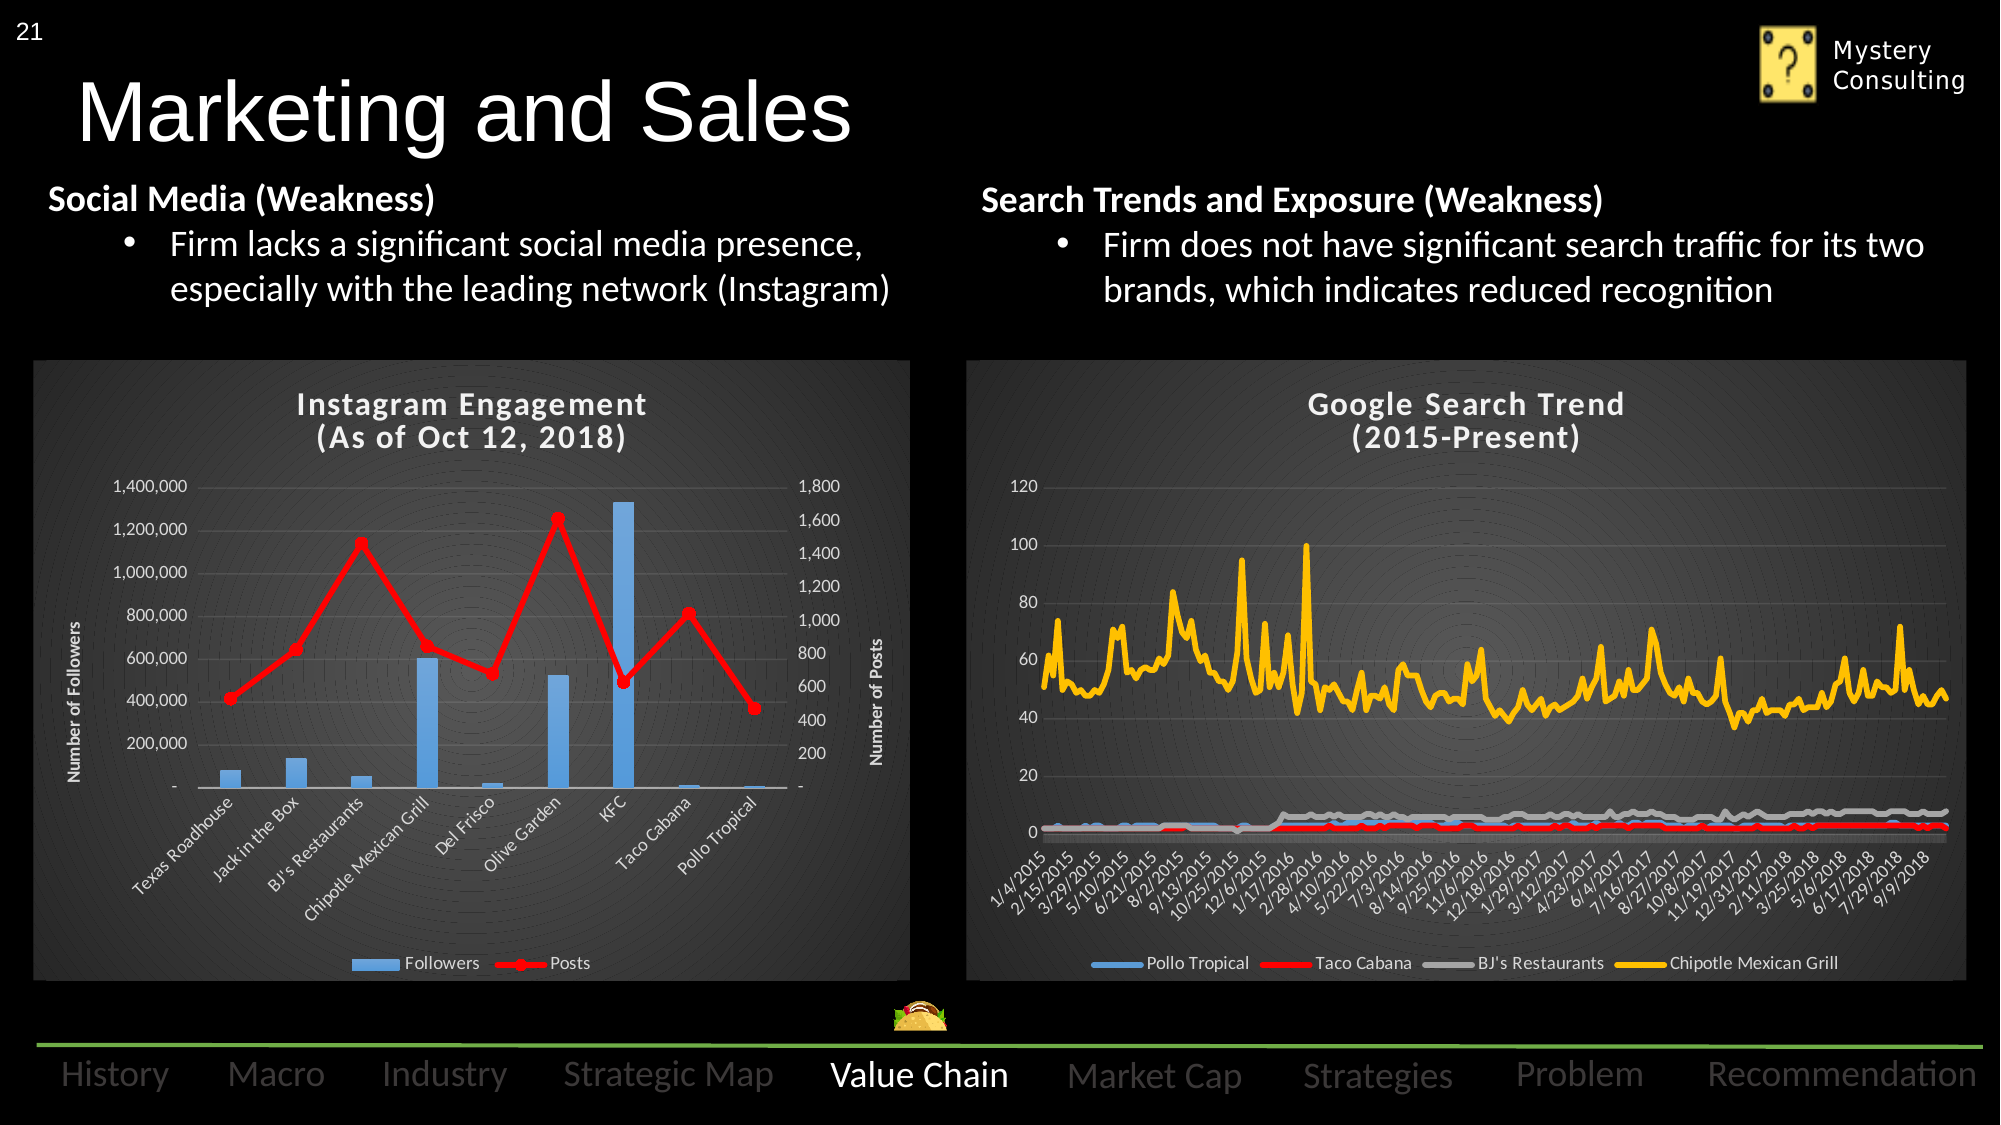

21
# Marketing and Sales
Social Media (Weakness)
Firm lacks a significant social media presence, especially with the leading network (Instagram)

Search Trends and Exposure (Weakness)
Firm does not have significant search traffic for its two brands, which indicates reduced recognition

### Chart: Instagram Engagement
(As of Oct 12, 2018)

| Category | Followers  | Posts |
|---|---|---|
| Texas Roadhouse | 79605.0 | 535.0 |
| Jack in the Box | 137646.0 | 830.0 |
| BJ's Restaurants | 54148.0 | 1469.0 |
| Chipotle Mexican Grill | 606377.0 | 851.0 |
| Del Frisco | 18557.0 | 685.0 |
| Olive Garden | 525471.0 | 1617.0 |
| KFC | 1330824.0 | 635.0 |
| Taco Cabana | 12153.0 | 1047.0 |
| Pollo Tropical | 7718.0 | 475.0 |

### Chart: Google Search Trend
(2015-Present)

| Category | Pollo Tropical | Taco Cabana | BJ's Restaurants | Chipotle Mexican Grill |
|---|---|---|---|---|
| 42008 | 2.0 | 2.0 | 2.0 | 51.0 |
| 42015 | 2.0 | 2.0 | 2.0 | 62.0 |
| 42022 | 2.0 | 2.0 | 2.0 | 55.0 |
| 42029 | 3.0 | 2.0 | 2.0 | 74.0 |
| 42036 | 2.0 | 2.0 | 2.0 | 50.0 |
| 42043 | 2.0 | 2.0 | 2.0 | 53.0 |
| 42050 | 2.0 | 2.0 | 2.0 | 52.0 |
| 42057 | 2.0 | 2.0 | 2.0 | 49.0 |
| 42064 | 2.0 | 2.0 | 2.0 | 50.0 |
| 42071 | 3.0 | 2.0 | 2.0 | 48.0 |
| 42078 | 2.0 | 2.0 | 2.0 | 48.0 |
| 42085 | 3.0 | 2.0 | 2.0 | 50.0 |
| 42092 | 3.0 | 2.0 | 2.0 | 49.0 |
| 42099 | 2.0 | 2.0 | 2.0 | 52.0 |
| 42106 | 2.0 | 2.0 | 2.0 | 57.0 |
| 42113 | 2.0 | 2.0 | 2.0 | 71.0 |
| 42120 | 2.0 | 2.0 | 2.0 | 68.0 |
| 42127 | 3.0 | 2.0 | 2.0 | 72.0 |
| 42134 | 3.0 | 2.0 | 2.0 | 56.0 |
| 42141 | 2.0 | 2.0 | 2.0 | 57.0 |
| 42148 | 3.0 | 2.0 | 2.0 | 54.0 |
| 42155 | 3.0 | 2.0 | 2.0 | 57.0 |
| 42162 | 3.0 | 2.0 | 2.0 | 58.0 |
| 42169 | 3.0 | 2.0 | 2.0 | 57.0 |
| 42176 | 3.0 | 2.0 | 2.0 | 57.0 |
| 42183 | 2.0 | 2.0 | 2.0 | 61.0 |
| 42190 | 3.0 | 2.0 | 3.0 | 59.0 |
| 42197 | 3.0 | 2.0 | 3.0 | 62.0 |
| 42204 | 3.0 | 2.0 | 3.0 | 84.0 |
| 42211 | 3.0 | 2.0 | 3.0 | 76.0 |
| 42218 | 3.0 | 2.0 | 3.0 | 70.0 |
| 42225 | 3.0 | 3.0 | 3.0 | 68.0 |
| 42232 | 3.0 | 2.0 | 2.0 | 74.0 |
| 42239 | 3.0 | 2.0 | 2.0 | 64.0 |
| 42246 | 3.0 | 2.0 | 2.0 | 60.0 |
| 42253 | 3.0 | 2.0 | 2.0 | 62.0 |
| 42260 | 3.0 | 2.0 | 2.0 | 56.0 |
| 42267 | 3.0 | 2.0 | 2.0 | 56.0 |
| 42274 | 2.0 | 2.0 | 2.0 | 53.0 |
| 42281 | 2.0 | 2.0 | 2.0 | 53.0 |
| 42288 | 2.0 | 2.0 | 2.0 | 50.0 |
| 42295 | 2.0 | 2.0 | 2.0 | 53.0 |
| 42302 | 2.0 | 2.0 | 1.0 | 63.0 |
| 42309 | 3.0 | 2.0 | 2.0 | 95.0 |
| 42316 | 3.0 | 2.0 | 2.0 | 61.0 |
| 42323 | 2.0 | 2.0 | 2.0 | 54.0 |
| 42330 | 2.0 | 2.0 | 2.0 | 49.0 |
| 42337 | 2.0 | 2.0 | 2.0 | 50.0 |
| 42344 | 2.0 | 2.0 | 2.0 | 73.0 |
| 42351 | 2.0 | 2.0 | 2.0 | 51.0 |
| 42358 | 3.0 | 2.0 | 3.0 | 56.0 |
| 42365 | 3.0 | 2.0 | 4.0 | 51.0 |
| 42372 | 3.0 | 2.0 | 7.0 | 56.0 |
| 42379 | 3.0 | 2.0 | 6.0 | 69.0 |
| 42386 | 3.0 | 2.0 | 6.0 | 52.0 |
| 42393 | 3.0 | 2.0 | 6.0 | 42.0 |
| 42400 | 3.0 | 2.0 | 6.0 | 49.0 |
| 42407 | 3.0 | 2.0 | 6.0 | 100.0 |
| 42414 | 3.0 | 2.0 | 7.0 | 53.0 |
| 42421 | 3.0 | 2.0 | 6.0 | 52.0 |
| 42428 | 3.0 | 2.0 | 6.0 | 43.0 |
| 42435 | 3.0 | 2.0 | 6.0 | 51.0 |
| 42442 | 3.0 | 3.0 | 7.0 | 50.0 |
| 42449 | 4.0 | 2.0 | 6.0 | 52.0 |
| 42456 | 3.0 | 2.0 | 7.0 | 49.0 |
| 42463 | 3.0 | 2.0 | 6.0 | 46.0 |
| 42470 | 4.0 | 2.0 | 6.0 | 46.0 |
| 42477 | 4.0 | 2.0 | 6.0 | 43.0 |
| 42484 | 4.0 | 2.0 | 6.0 | 50.0 |
| 42491 | 4.0 | 3.0 | 6.0 | 56.0 |
| 42498 | 4.0 | 2.0 | 7.0 | 43.0 |
| 42505 | 4.0 | 2.0 | 7.0 | 48.0 |
| 42512 | 4.0 | 2.0 | 6.0 | 48.0 |
| 42519 | 4.0 | 3.0 | 7.0 | 47.0 |
| 42526 | 4.0 | 2.0 | 6.0 | 51.0 |
| 42533 | 4.0 | 3.0 | 6.0 | 45.0 |
| 42540 | 4.0 | 3.0 | 7.0 | 43.0 |
| 42547 | 4.0 | 3.0 | 6.0 | 57.0 |
| 42554 | 4.0 | 3.0 | 6.0 | 59.0 |
| 42561 | 4.0 | 3.0 | 5.0 | 55.0 |
| 42568 | 5.0 | 3.0 | 6.0 | 55.0 |
| 42575 | 4.0 | 2.0 | 6.0 | 55.0 |
| 42582 | 4.0 | 3.0 | 6.0 | 50.0 |
| 42589 | 4.0 | 3.0 | 6.0 | 46.0 |
| 42596 | 4.0 | 3.0 | 6.0 | 44.0 |
| 42603 | 3.0 | 3.0 | 6.0 | 48.0 |
| 42610 | 3.0 | 2.0 | 6.0 | 49.0 |
| 42617 | 3.0 | 2.0 | 6.0 | 49.0 |
| 42624 | 4.0 | 2.0 | 5.0 | 46.0 |
| 42631 | 4.0 | 2.0 | 6.0 | 47.0 |
| 42638 | 4.0 | 2.0 | 6.0 | 47.0 |
| 42645 | 3.0 | 3.0 | 6.0 | 45.0 |
| 42652 | 3.0 | 3.0 | 6.0 | 59.0 |
| 42659 | 3.0 | 3.0 | 6.0 | 53.0 |
| 42666 | 3.0 | 2.0 | 6.0 | 55.0 |
| 42673 | 3.0 | 2.0 | 6.0 | 64.0 |
| 42680 | 3.0 | 2.0 | 5.0 | 47.0 |
| 42687 | 3.0 | 2.0 | 5.0 | 44.0 |
| 42694 | 3.0 | 2.0 | 5.0 | 41.0 |
| 42701 | 3.0 | 2.0 | 5.0 | 43.0 |
| 42708 | 3.0 | 2.0 | 6.0 | 41.0 |
| 42715 | 2.0 | 2.0 | 6.0 | 39.0 |
| 42722 | 3.0 | 2.0 | 7.0 | 42.0 |
| 42729 | 3.0 | 3.0 | 7.0 | 44.0 |
| 42736 | 3.0 | 2.0 | 7.0 | 50.0 |
| 42743 | 3.0 | 2.0 | 6.0 | 45.0 |
| 42750 | 3.0 | 2.0 | 6.0 | 43.0 |
| 42757 | 3.0 | 2.0 | 6.0 | 45.0 |
| 42764 | 3.0 | 2.0 | 6.0 | 47.0 |
| 42771 | 3.0 | 2.0 | 6.0 | 41.0 |
| 42778 | 3.0 | 2.0 | 7.0 | 44.0 |
| 42785 | 3.0 | 3.0 | 6.0 | 45.0 |
| 42792 | 3.0 | 2.0 | 6.0 | 43.0 |
| 42799 | 3.0 | 3.0 | 7.0 | 44.0 |
| 42806 | 3.0 | 3.0 | 7.0 | 45.0 |
| 42813 | 4.0 | 2.0 | 6.0 | 46.0 |
| 42820 | 3.0 | 2.0 | 7.0 | 48.0 |
| 42827 | 3.0 | 2.0 | 6.0 | 54.0 |
| 42834 | 3.0 | 2.0 | 6.0 | 47.0 |
| 42841 | 3.0 | 3.0 | 6.0 | 51.0 |
| 42848 | 4.0 | 2.0 | 6.0 | 54.0 |
| 42855 | 3.0 | 3.0 | 6.0 | 65.0 |
| 42862 | 3.0 | 3.0 | 6.0 | 46.0 |
| 42869 | 3.0 | 3.0 | 8.0 | 47.0 |
| 42876 | 3.0 | 3.0 | 6.0 | 48.0 |
| 42883 | 4.0 | 3.0 | 6.0 | 53.0 |
| 42890 | 3.0 | 3.0 | 7.0 | 48.0 |
| 42897 | 3.0 | 2.0 | 7.0 | 57.0 |
| 42904 | 4.0 | 3.0 | 8.0 | 50.0 |
| 42911 | 4.0 | 3.0 | 7.0 | 50.0 |
| 42918 | 3.0 | 3.0 | 7.0 | 52.0 |
| 42925 | 4.0 | 3.0 | 7.0 | 54.0 |
| 42932 | 4.0 | 3.0 | 8.0 | 71.0 |
| 42939 | 4.0 | 3.0 | 7.0 | 66.0 |
| 42946 | 4.0 | 3.0 | 7.0 | 56.0 |
| 42953 | 3.0 | 2.0 | 6.0 | 52.0 |
| 42960 | 3.0 | 2.0 | 6.0 | 49.0 |
| 42967 | 3.0 | 2.0 | 6.0 | 48.0 |
| 42974 | 3.0 | 2.0 | 5.0 | 51.0 |
| 42981 | 2.0 | 2.0 | 5.0 | 46.0 |
| 42988 | 3.0 | 2.0 | 5.0 | 54.0 |
| 42995 | 3.0 | 2.0 | 5.0 | 49.0 |
| 43002 | 3.0 | 2.0 | 6.0 | 49.0 |
| 43009 | 3.0 | 3.0 | 6.0 | 46.0 |
| 43016 | 2.0 | 2.0 | 6.0 | 45.0 |
| 43023 | 3.0 | 2.0 | 6.0 | 46.0 |
| 43030 | 3.0 | 2.0 | 5.0 | 48.0 |
| 43037 | 3.0 | 2.0 | 5.0 | 61.0 |
| 43044 | 3.0 | 2.0 | 8.0 | 46.0 |
| 43051 | 3.0 | 2.0 | 6.0 | 42.0 |
| 43058 | 2.0 | 2.0 | 5.0 | 37.0 |
| 43065 | 2.0 | 2.0 | 6.0 | 42.0 |
| 43072 | 3.0 | 2.0 | 7.0 | 42.0 |
| 43079 | 3.0 | 2.0 | 6.0 | 39.0 |
| 43086 | 3.0 | 2.0 | 7.0 | 43.0 |
| 43093 | 3.0 | 3.0 | 8.0 | 43.0 |
| 43100 | 3.0 | 2.0 | 7.0 | 47.0 |
| 43107 | 3.0 | 2.0 | 6.0 | 42.0 |
| 43114 | 3.0 | 2.0 | 6.0 | 43.0 |
| 43121 | 3.0 | 2.0 | 6.0 | 43.0 |
| 43128 | 3.0 | 2.0 | 6.0 | 43.0 |
| 43135 | 2.0 | 2.0 | 6.0 | 41.0 |
| 43142 | 3.0 | 2.0 | 7.0 | 45.0 |
| 43149 | 3.0 | 3.0 | 7.0 | 45.0 |
| 43156 | 3.0 | 2.0 | 7.0 | 47.0 |
| 43163 | 3.0 | 2.0 | 7.0 | 43.0 |
| 43170 | 3.0 | 3.0 | 8.0 | 44.0 |
| 43177 | 3.0 | 2.0 | 7.0 | 44.0 |
| 43184 | 3.0 | 3.0 | 8.0 | 44.0 |
| 43191 | 3.0 | 3.0 | 8.0 | 49.0 |
| 43198 | 3.0 | 3.0 | 7.0 | 44.0 |
| 43205 | 3.0 | 3.0 | 8.0 | 46.0 |
| 43212 | 3.0 | 3.0 | 7.0 | 52.0 |
| 43219 | 3.0 | 3.0 | 7.0 | 53.0 |
| 43226 | 3.0 | 3.0 | 8.0 | 61.0 |
| 43233 | 3.0 | 3.0 | 8.0 | 49.0 |
| 43240 | 3.0 | 3.0 | 8.0 | 46.0 |
| 43247 | 3.0 | 3.0 | 8.0 | 49.0 |
| 43254 | 3.0 | 3.0 | 8.0 | 57.0 |
| 43261 | 3.0 | 3.0 | 8.0 | 48.0 |
| 43268 | 3.0 | 3.0 | 8.0 | 48.0 |
| 43275 | 3.0 | 3.0 | 7.0 | 53.0 |
| 43282 | 3.0 | 3.0 | 7.0 | 51.0 |
| 43289 | 3.0 | 3.0 | 7.0 | 51.0 |
| 43296 | 4.0 | 3.0 | 8.0 | 49.0 |
| 43303 | 4.0 | 3.0 | 8.0 | 50.0 |
| 43310 | 3.0 | 3.0 | 8.0 | 72.0 |
| 43317 | 3.0 | 3.0 | 8.0 | 50.0 |
| 43324 | 3.0 | 3.0 | 7.0 | 57.0 |
| 43331 | 3.0 | 3.0 | 7.0 | 50.0 |
| 43338 | 3.0 | 2.0 | 7.0 | 45.0 |
| 43345 | 3.0 | 3.0 | 8.0 | 48.0 |
| 43352 | 3.0 | 2.0 | 7.0 | 45.0 |
| 43359 | 3.0 | 3.0 | 7.0 | 45.0 |
| 43366 | 3.0 | 3.0 | 7.0 | 48.0 |
| 43373 | 3.0 | 3.0 | 7.0 | 50.0 |
| 43380 | 3.0 | 2.0 | 8.0 | 47.0 |